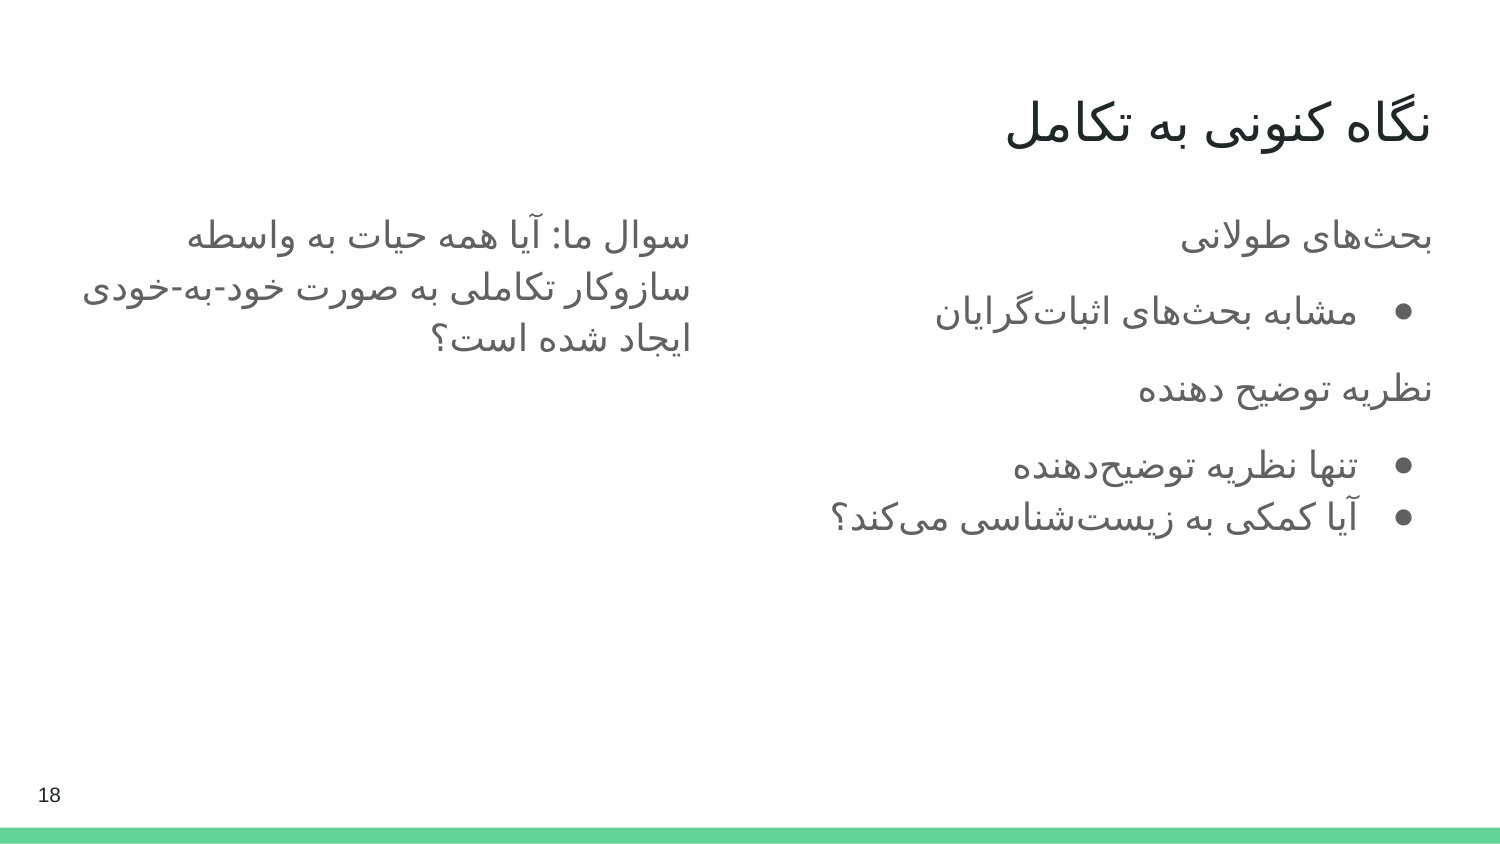

# نگاه کنونی به تکامل
سوال ما: آیا همه حیات به واسطه سازوکار تکاملی به صورت خود-به-خودی ایجاد شده است؟

بحث‌های طولانی
مشابه بحث‌های اثبات‌گرایان
نظریه توضیح دهنده
تنها نظریه توضیح‌دهنده
آیا کمکی به زیست‌شناسی می‌کند؟

18